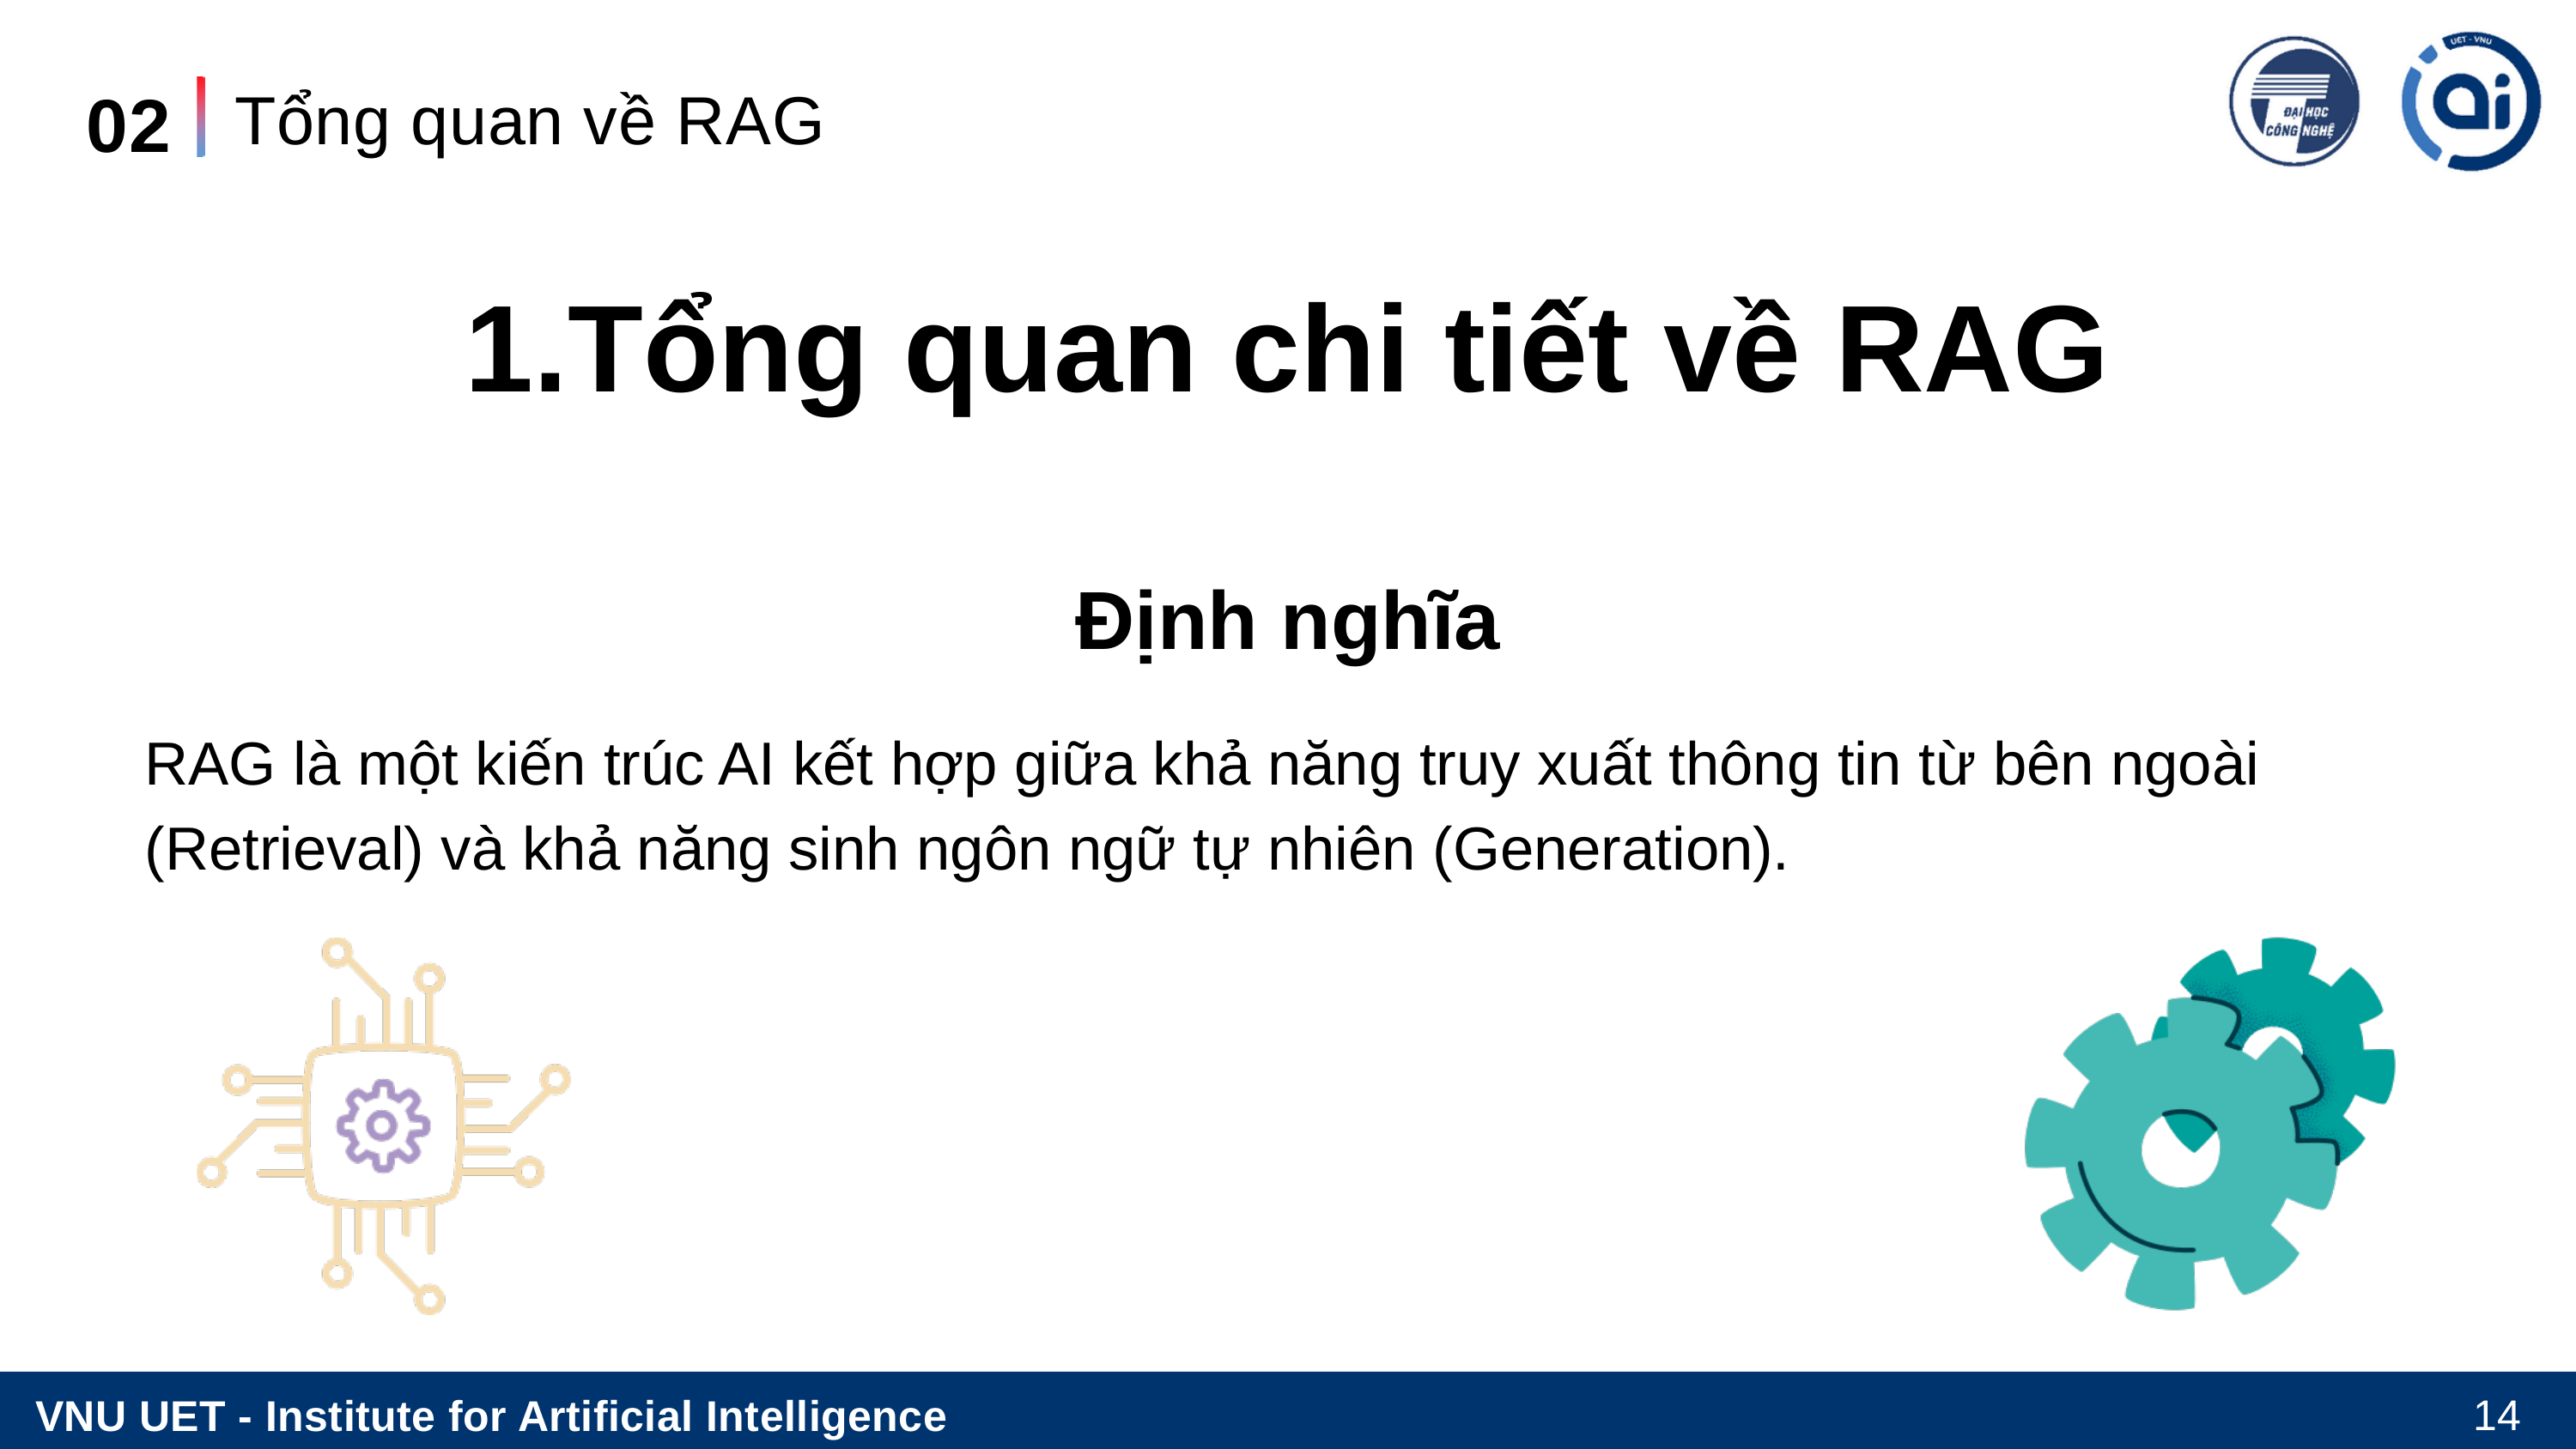

Tổng quan về RAG

02
1.Tổng quan chi tiết về RAG
Định nghĩa
RAG là một kiến trúc AI kết hợp giữa khả năng truy xuất thông tin từ bên ngoài (Retrieval) và khả năng sinh ngôn ngữ tự nhiên (Generation).

14
VNU UET - Institute for Artificial Intelligence